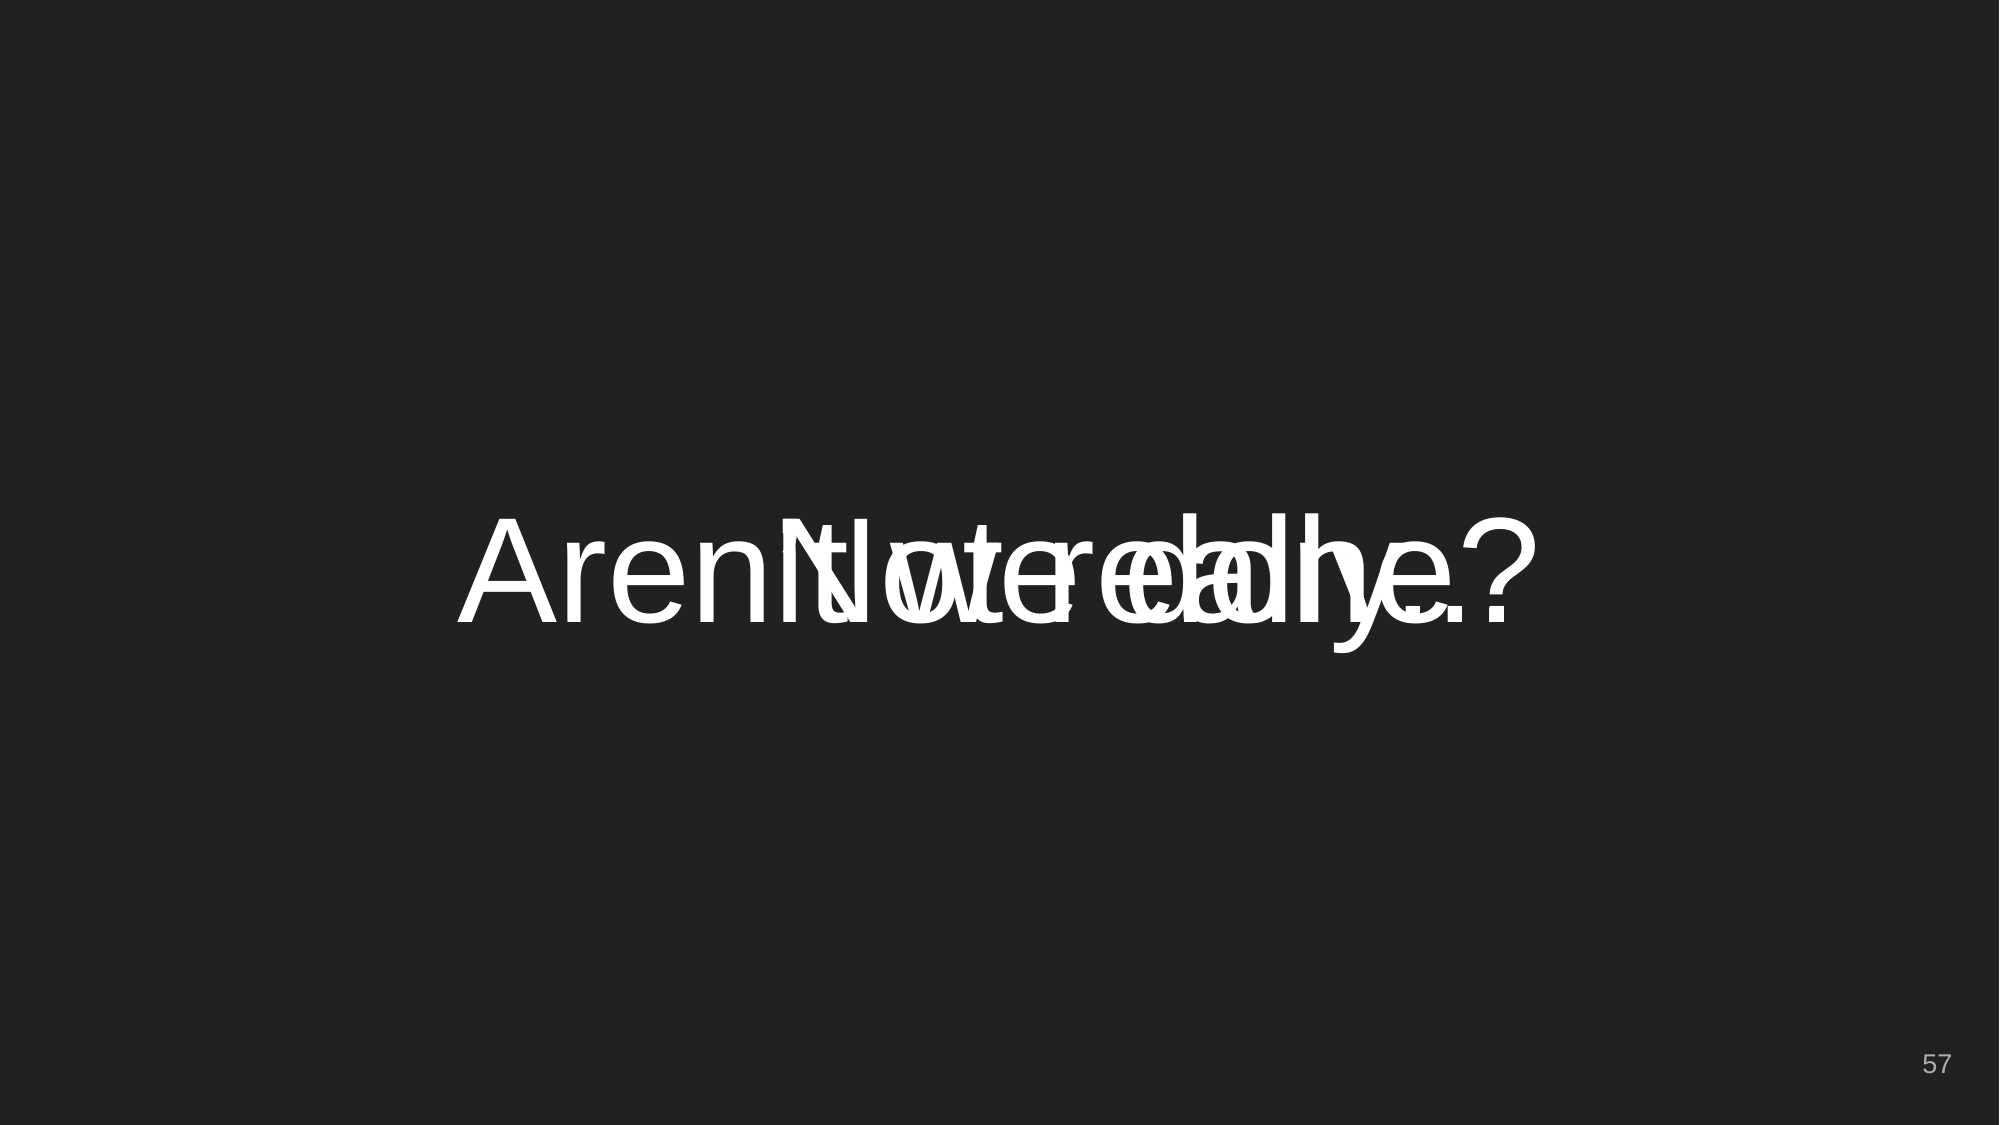

# Aren’t we done?
Not really...
57